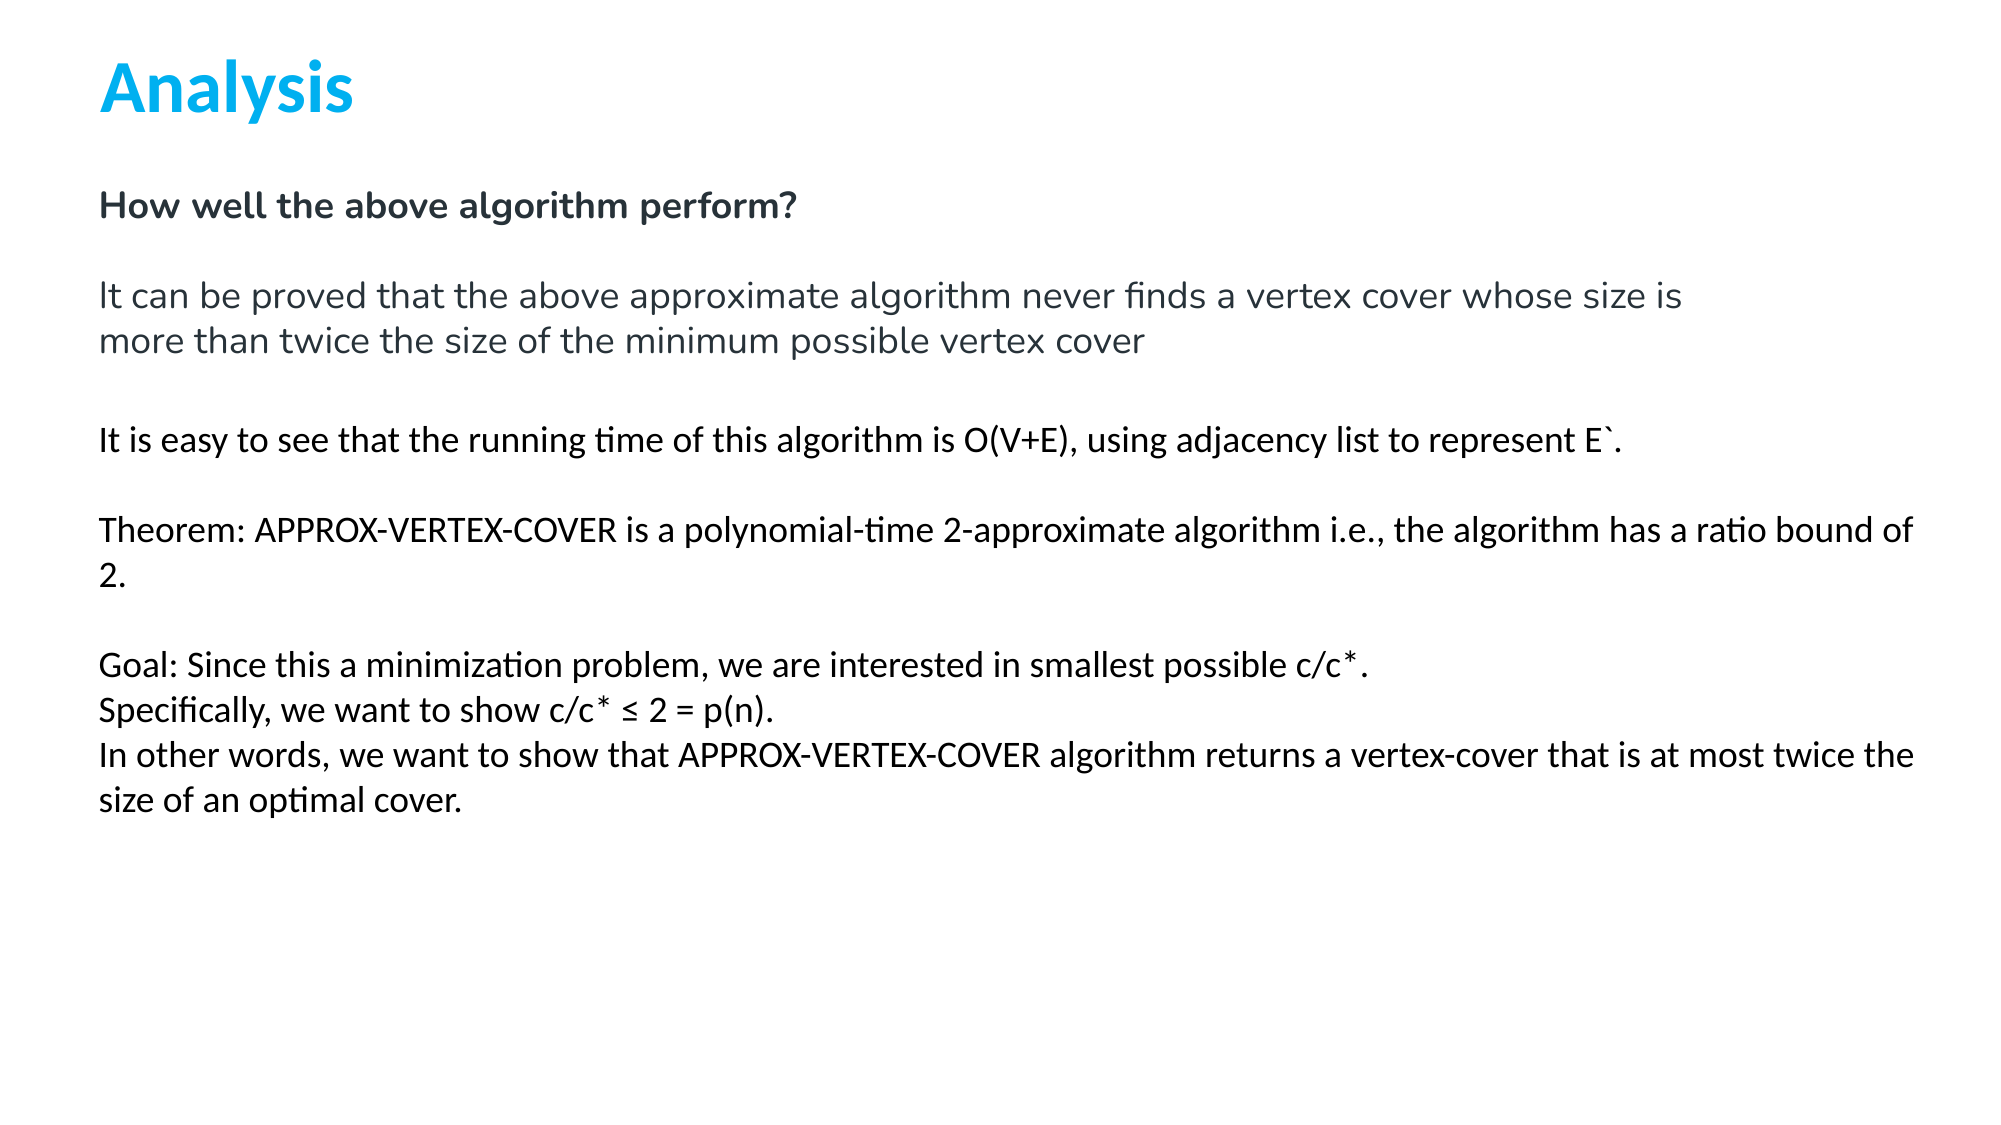

Analysis
How well the above algorithm perform?
It can be proved that the above approximate algorithm never finds a vertex cover whose size is more than twice the size of the minimum possible vertex cover
It is easy to see that the running time of this algorithm is O(V+E), using adjacency list to represent E`.

Theorem: APPROX-VERTEX-COVER is a polynomial-time 2-approximate algorithm i.e., the algorithm has a ratio bound of 2.

Goal: Since this a minimization problem, we are interested in smallest possible c/c*.
Specifically, we want to show c/c* ≤ 2 = p(n).
In other words, we want to show that APPROX-VERTEX-COVER algorithm returns a vertex-cover that is at most twice the size of an optimal cover.